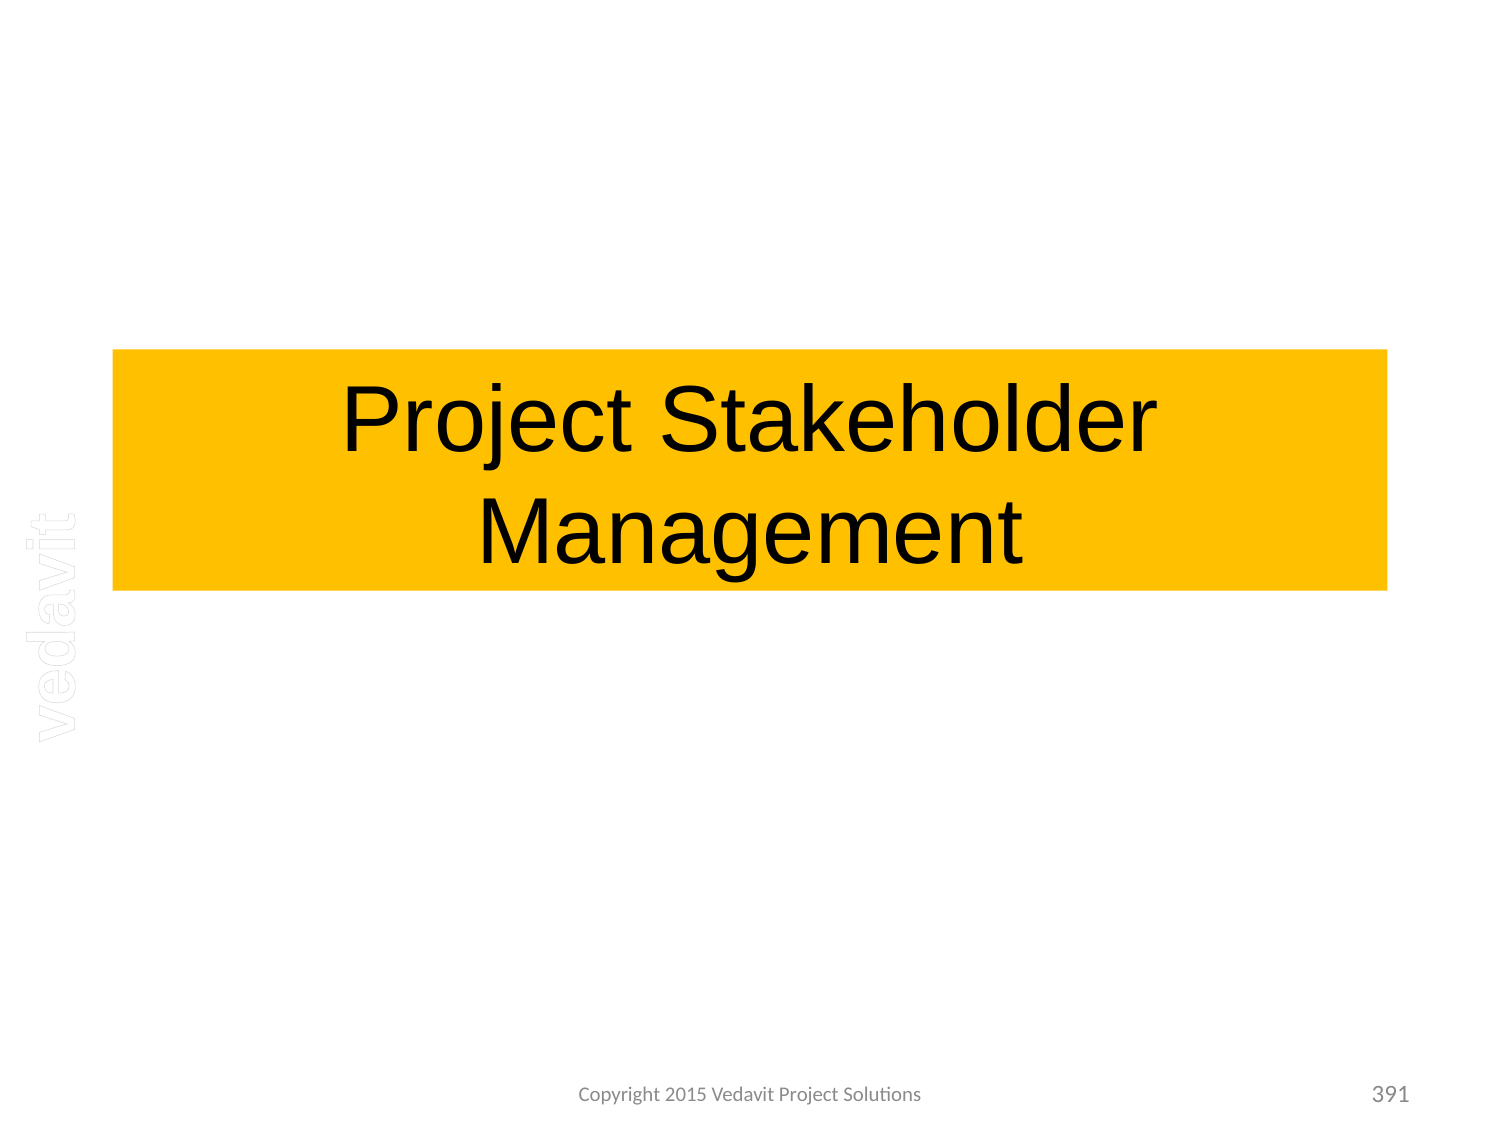

# Project Stakeholder Management

Copyright 2015 Vedavit Project Solutions
391